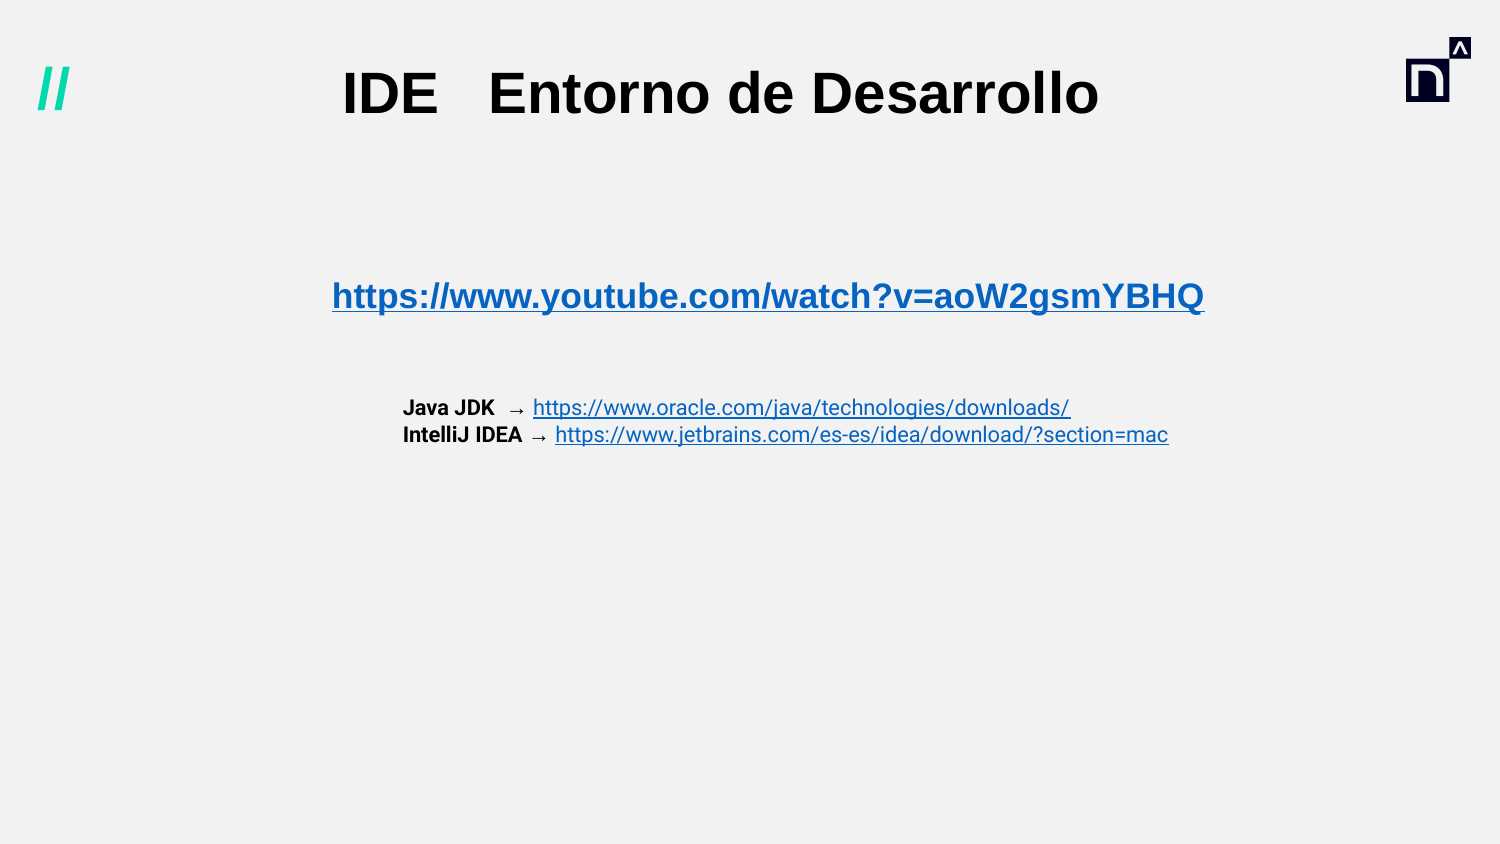

# IDE   Entorno de Desarrollo
https://www.youtube.com/watch?v=aoW2gsmYBHQ
Java JDK  → https://www.oracle.com/java/technologies/downloads/
IntelliJ IDEA → https://www.jetbrains.com/es-es/idea/download/?section=mac